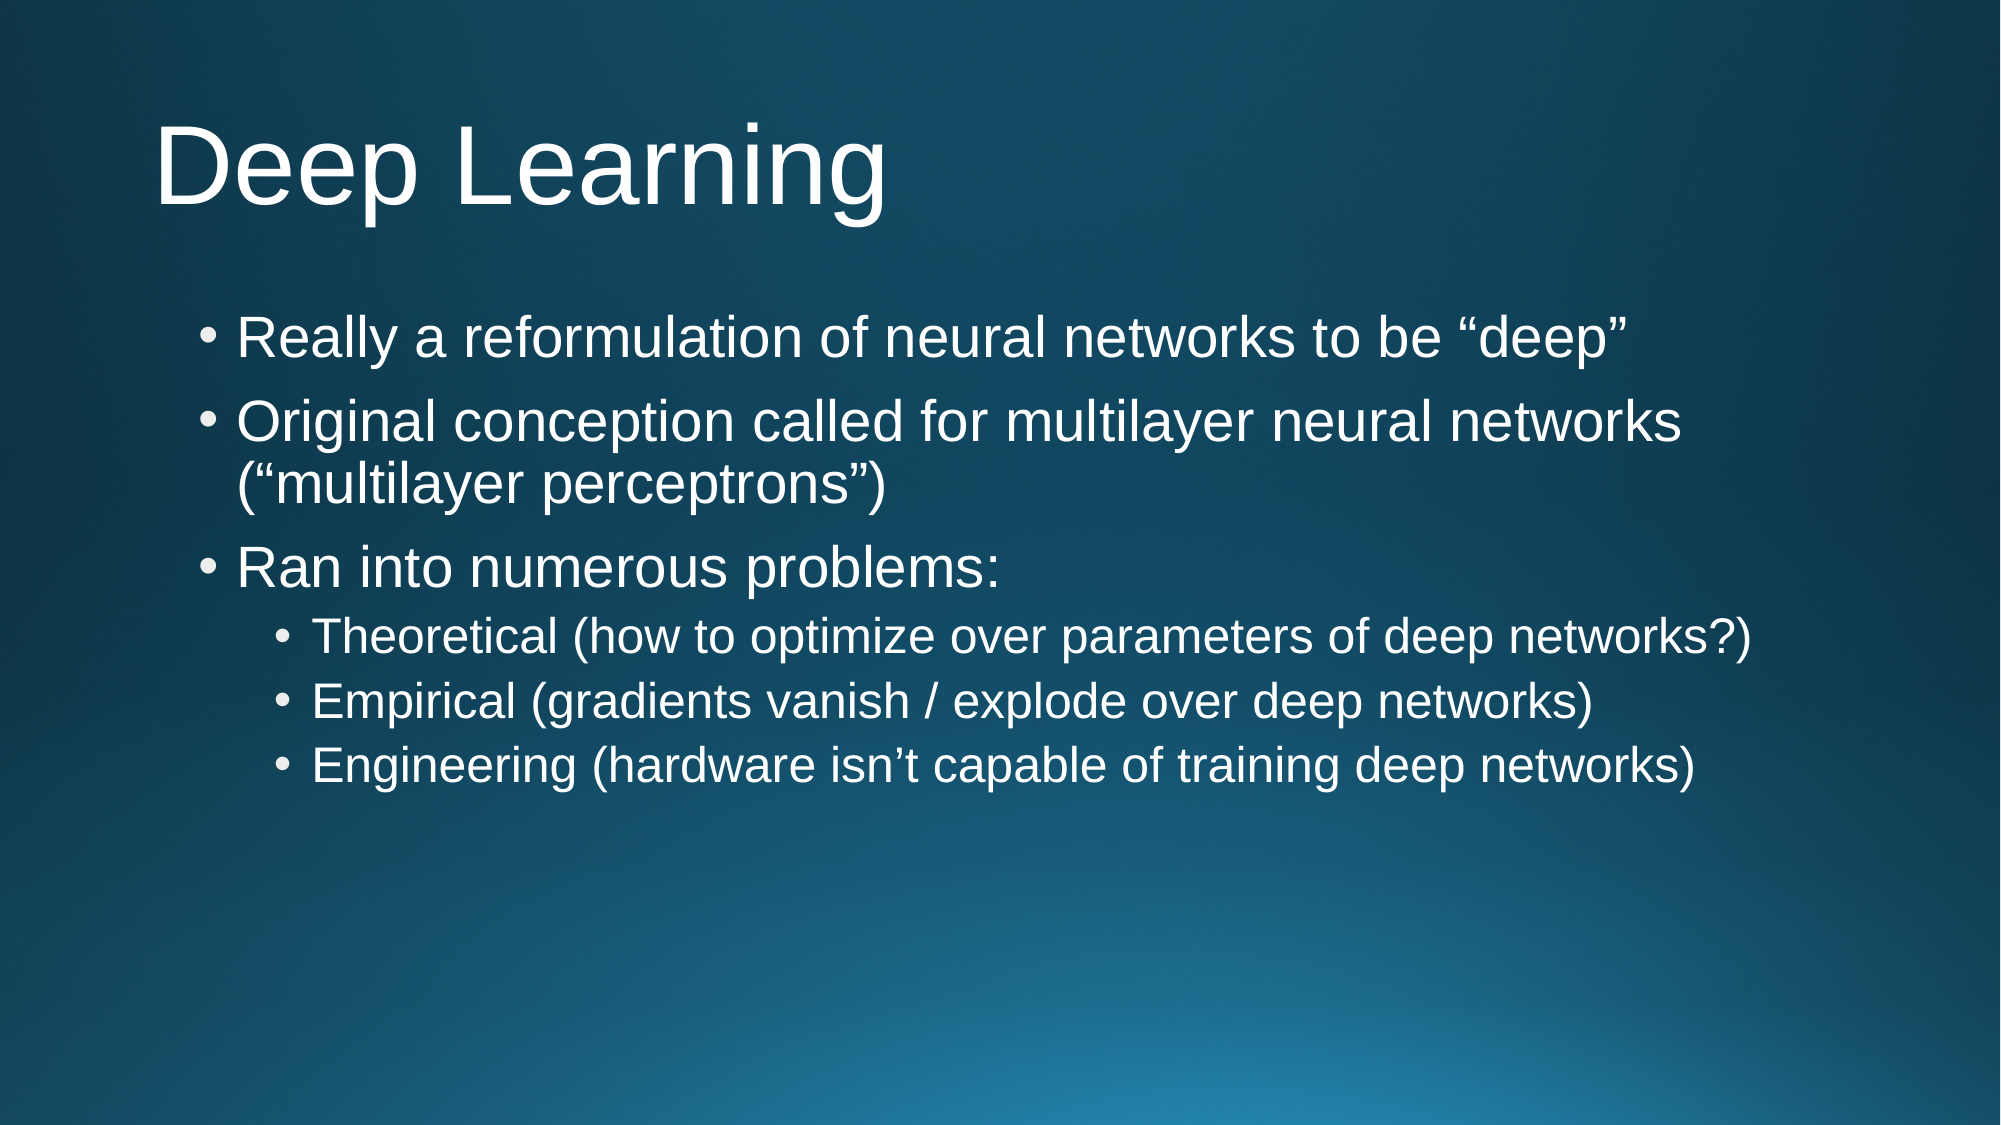

# Deep Learning
Really a reformulation of neural networks to be “deep”
Original conception called for multilayer neural networks (“multilayer perceptrons”)
Ran into numerous problems:
Theoretical (how to optimize over parameters of deep networks?)
Empirical (gradients vanish / explode over deep networks)
Engineering (hardware isn’t capable of training deep networks)